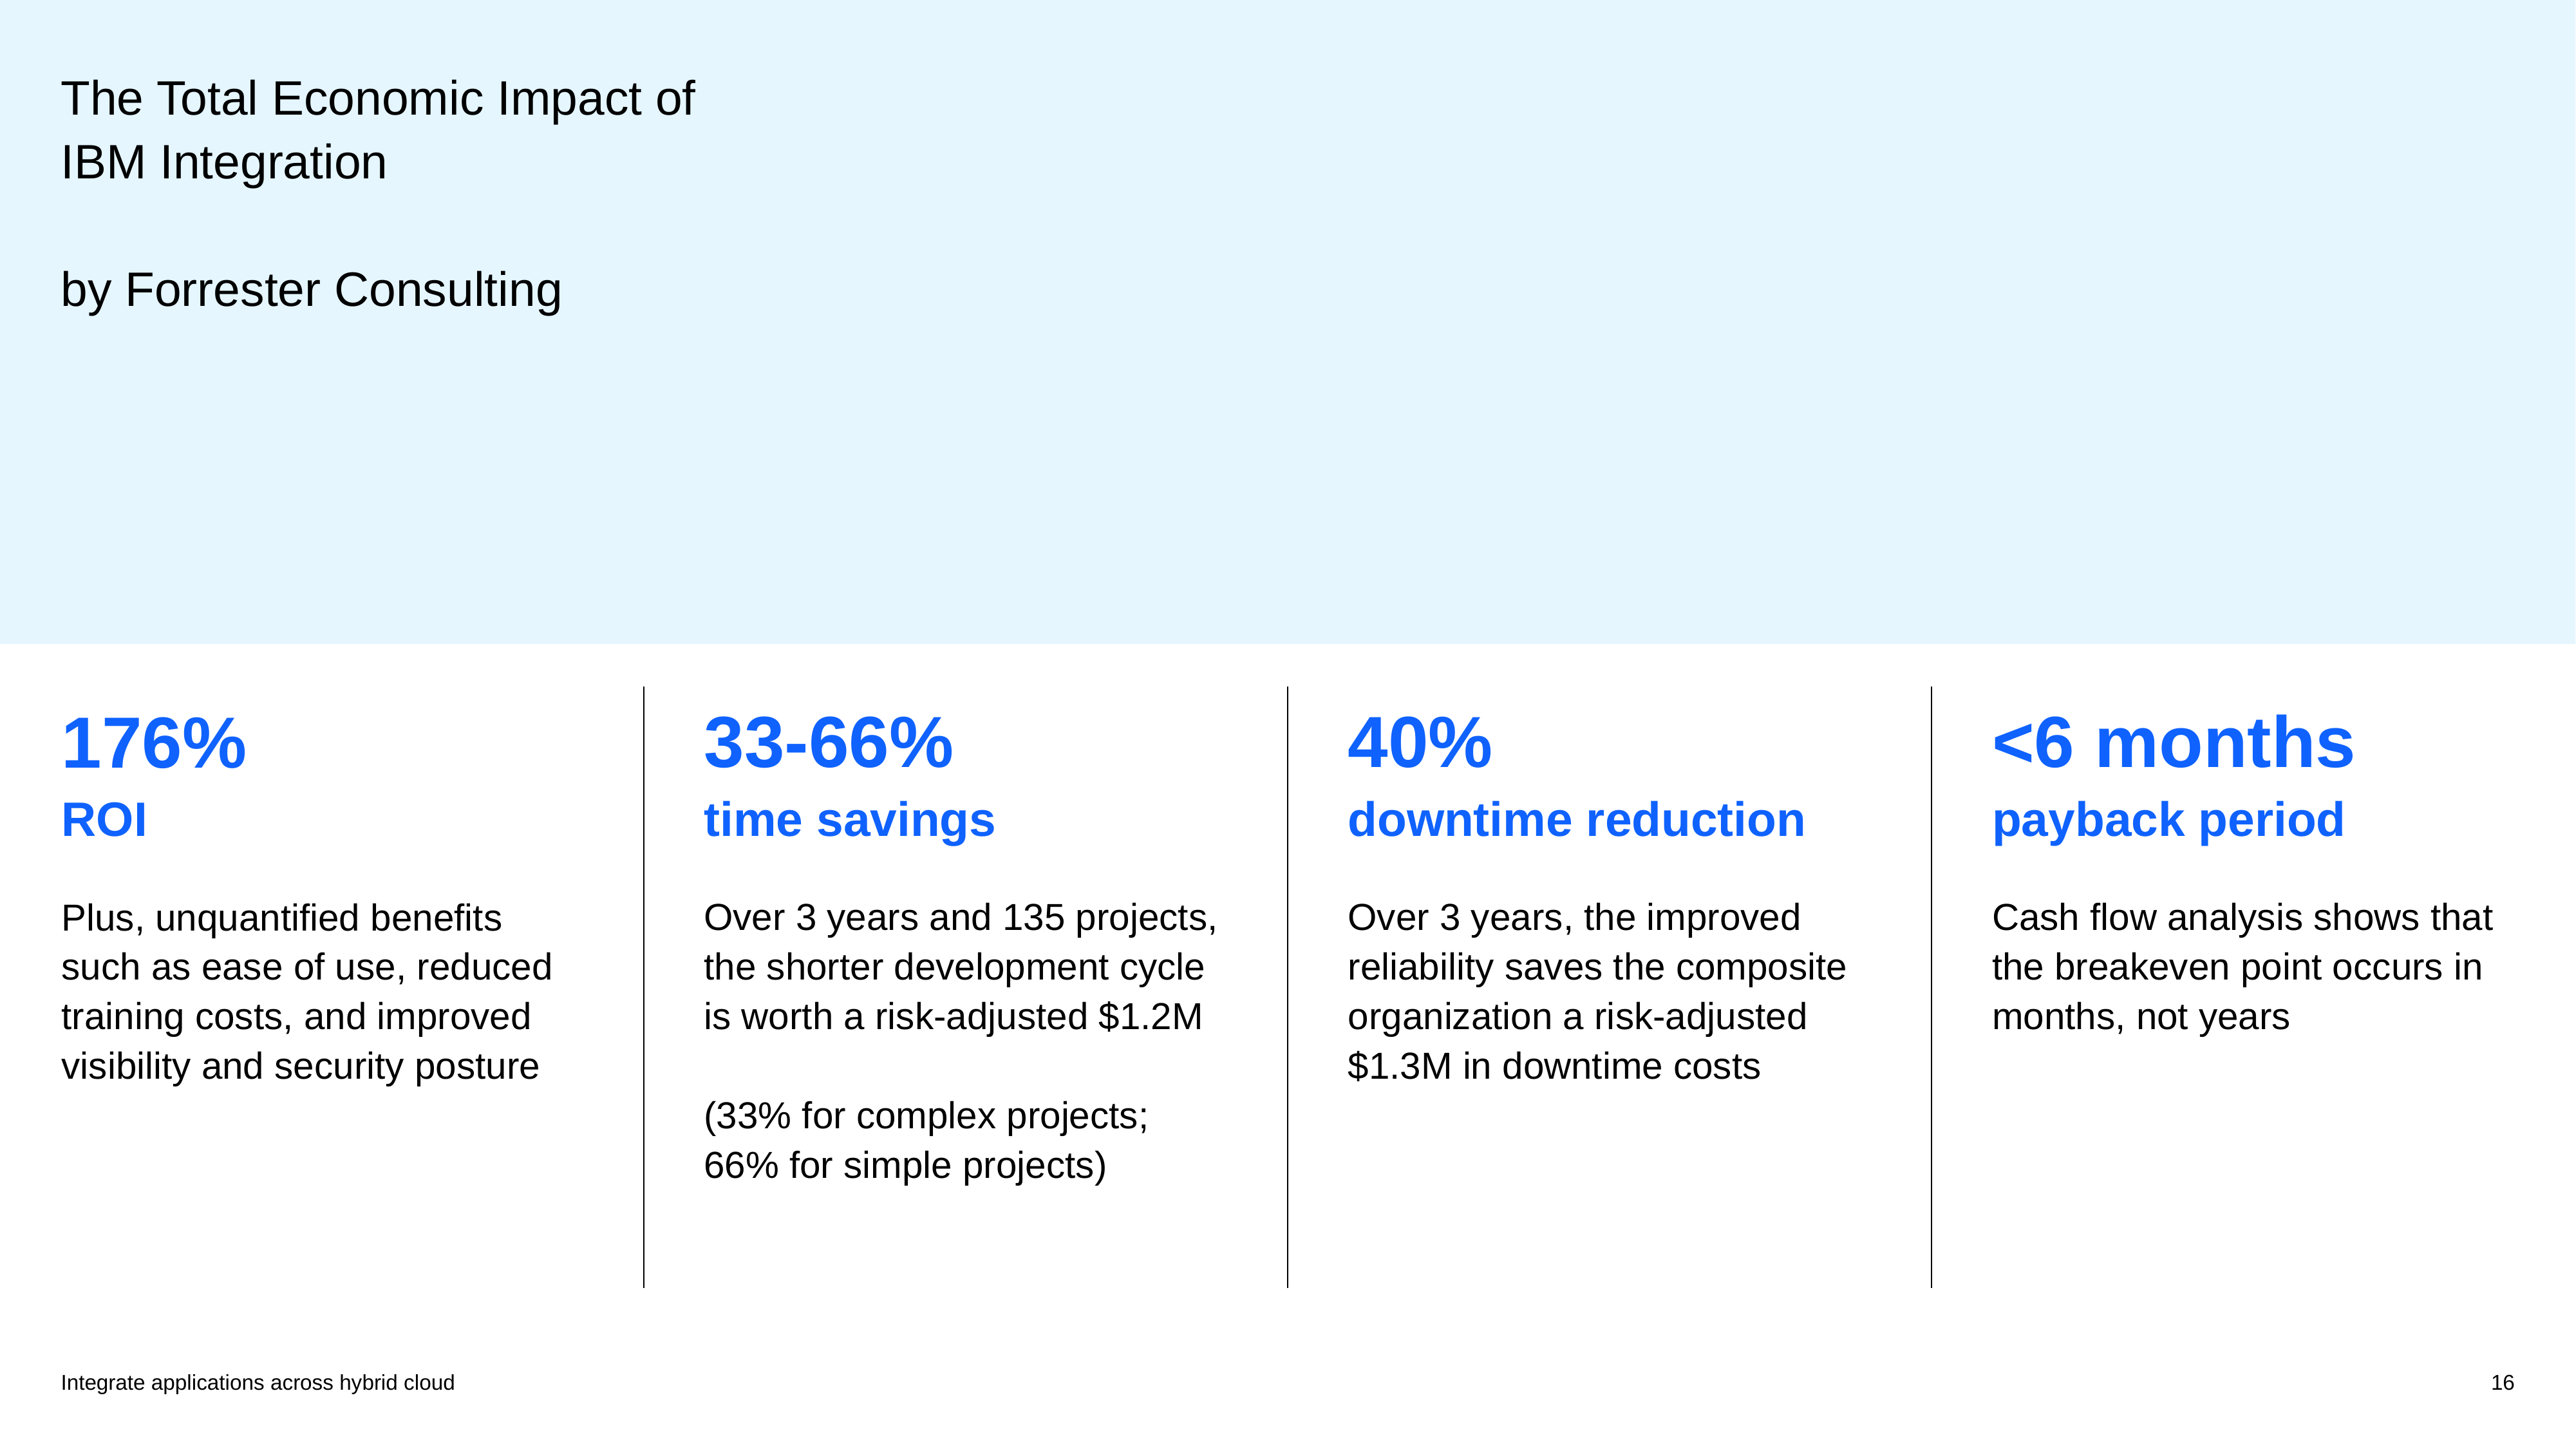

The Total Economic Impact of IBM Integration
by Forrester Consulting
<6 months
payback period

Cash flow analysis shows that the breakeven point occurs in months, not years
33-66%
time savings

Over 3 years and 135 projects, the shorter development cycle is worth a risk-adjusted $1.2M

(33% for complex projects; 66% for simple projects)
40%
downtime reduction

Over 3 years, the improved reliability saves the composite organization a risk-adjusted $1.3M in downtime costs
176%
ROI

Plus, unquantified benefits such as ease of use, reduced training costs, and improved visibility and security posture
Integrate applications across hybrid cloud
16